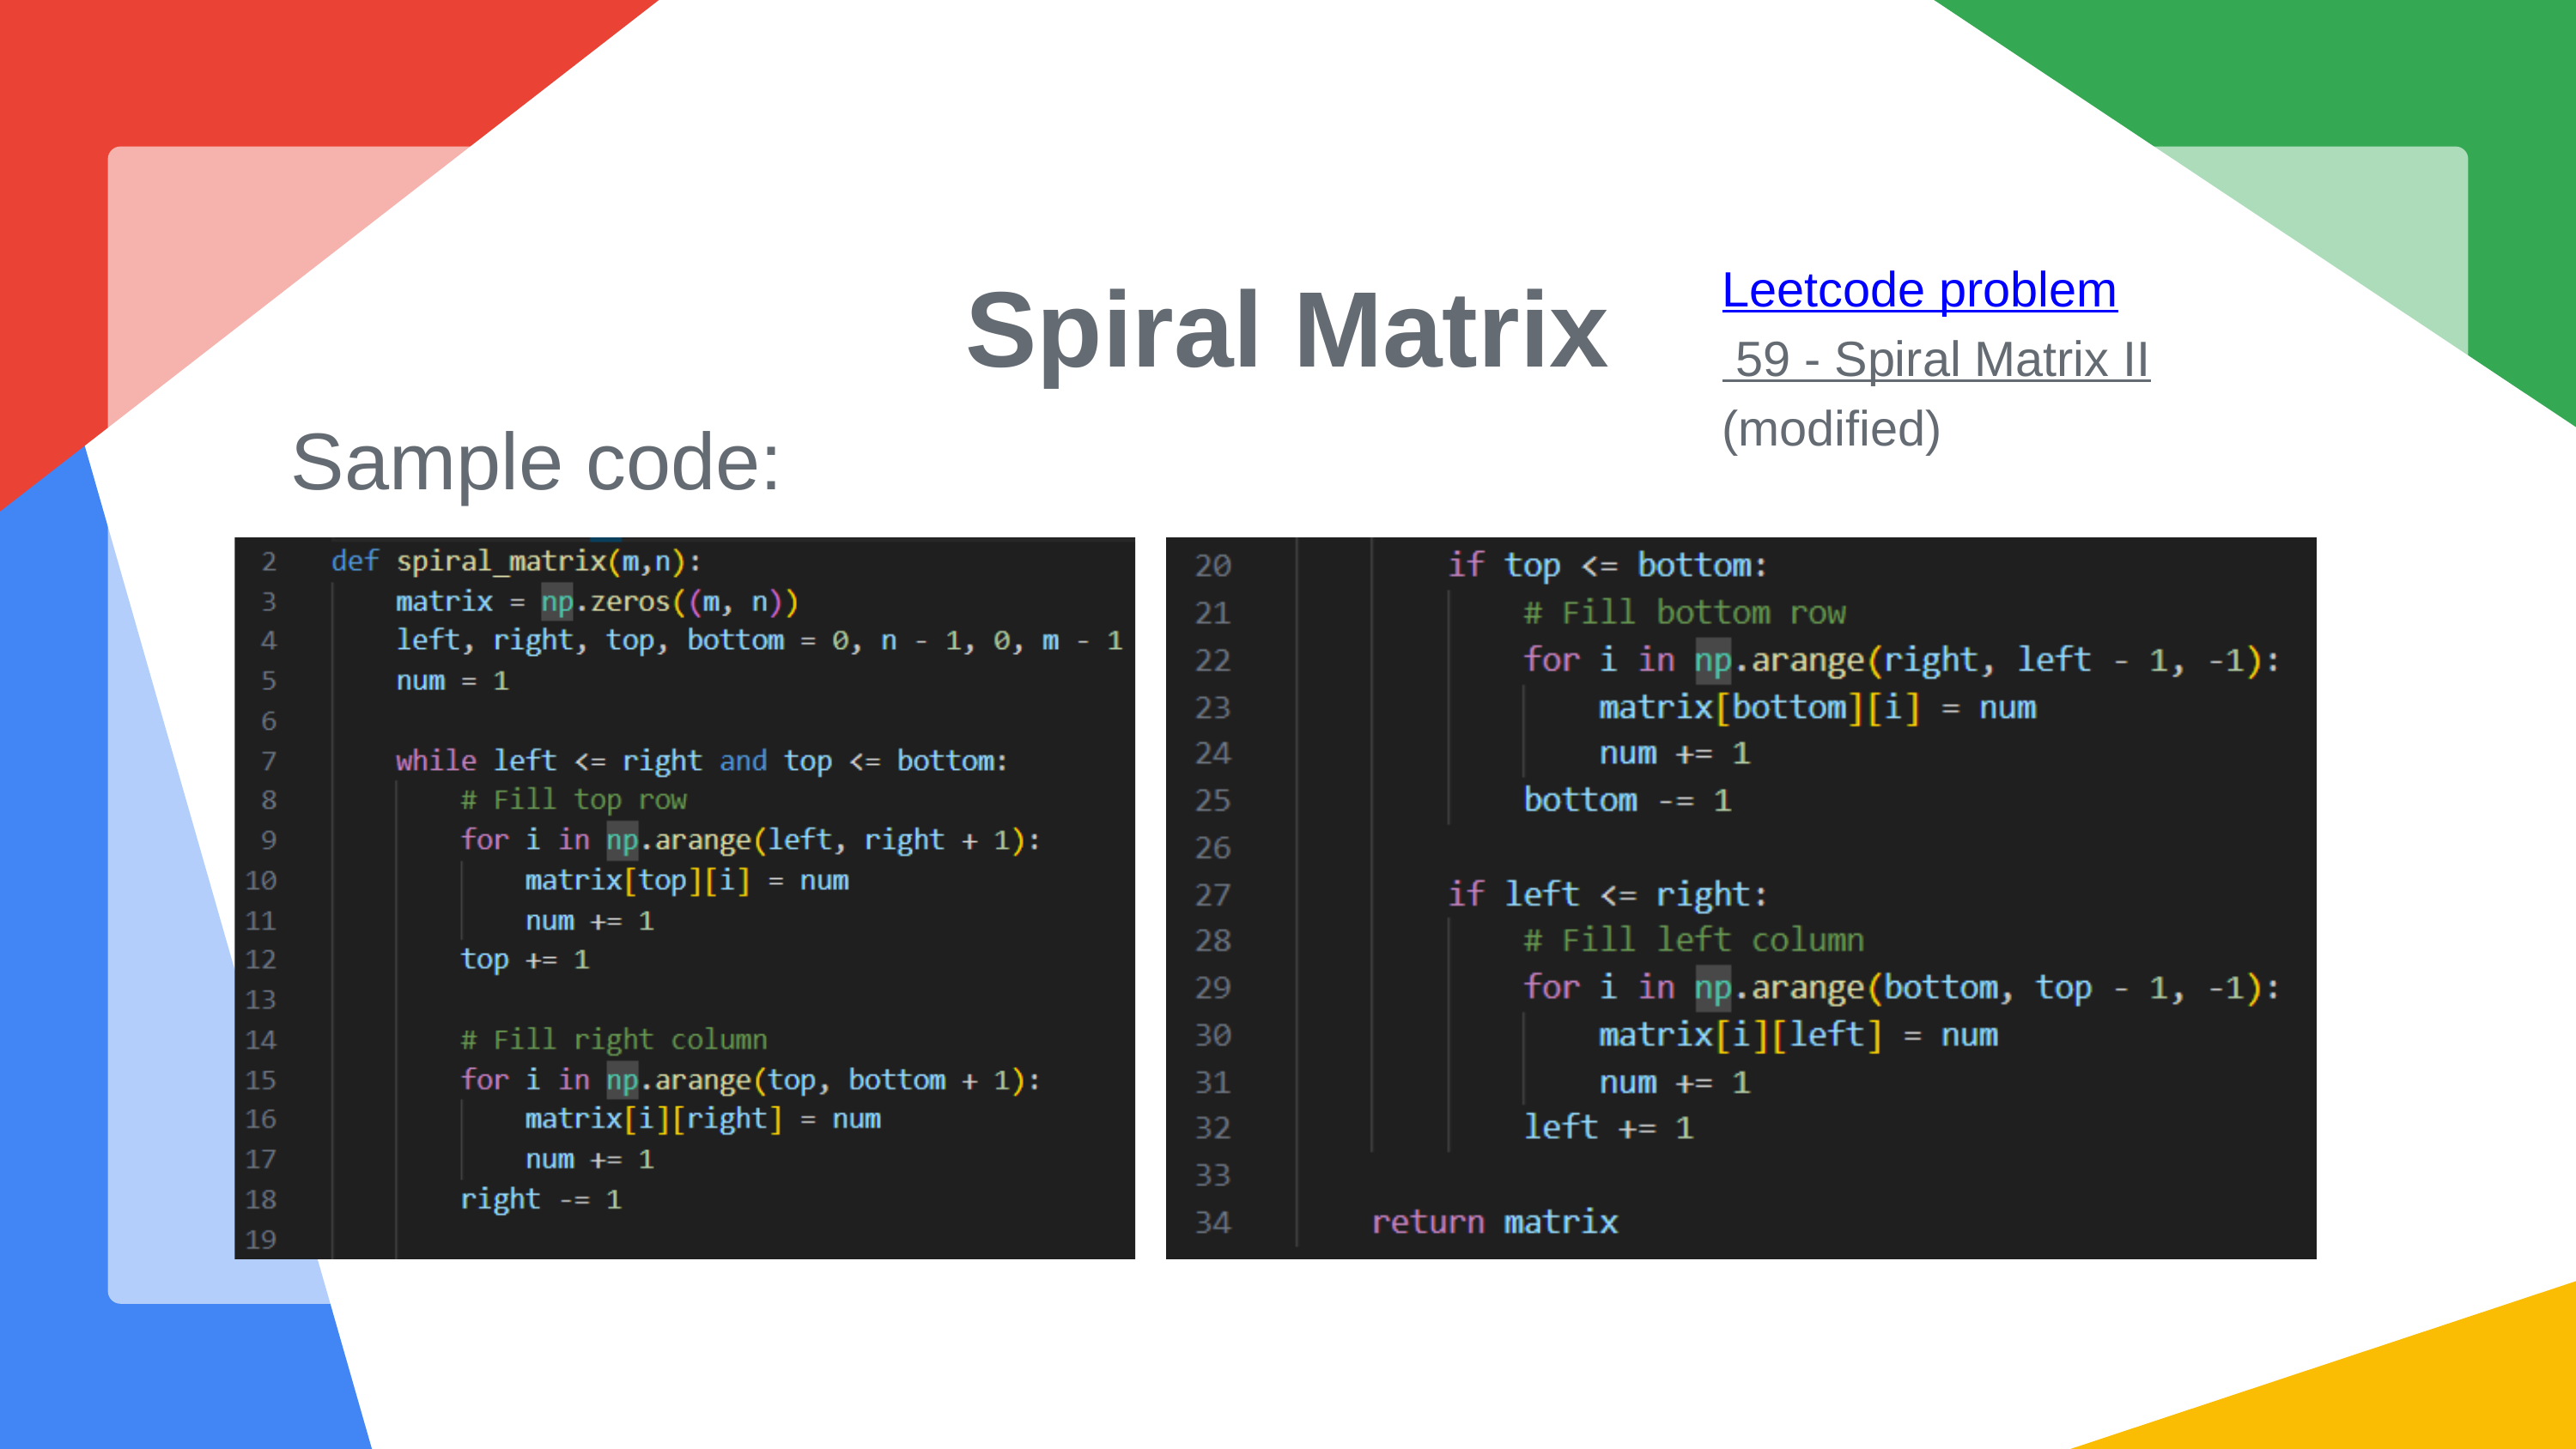

Spiral Matrix
Leetcode problem 59 - Spiral Matrix II (modified)
Sample code: